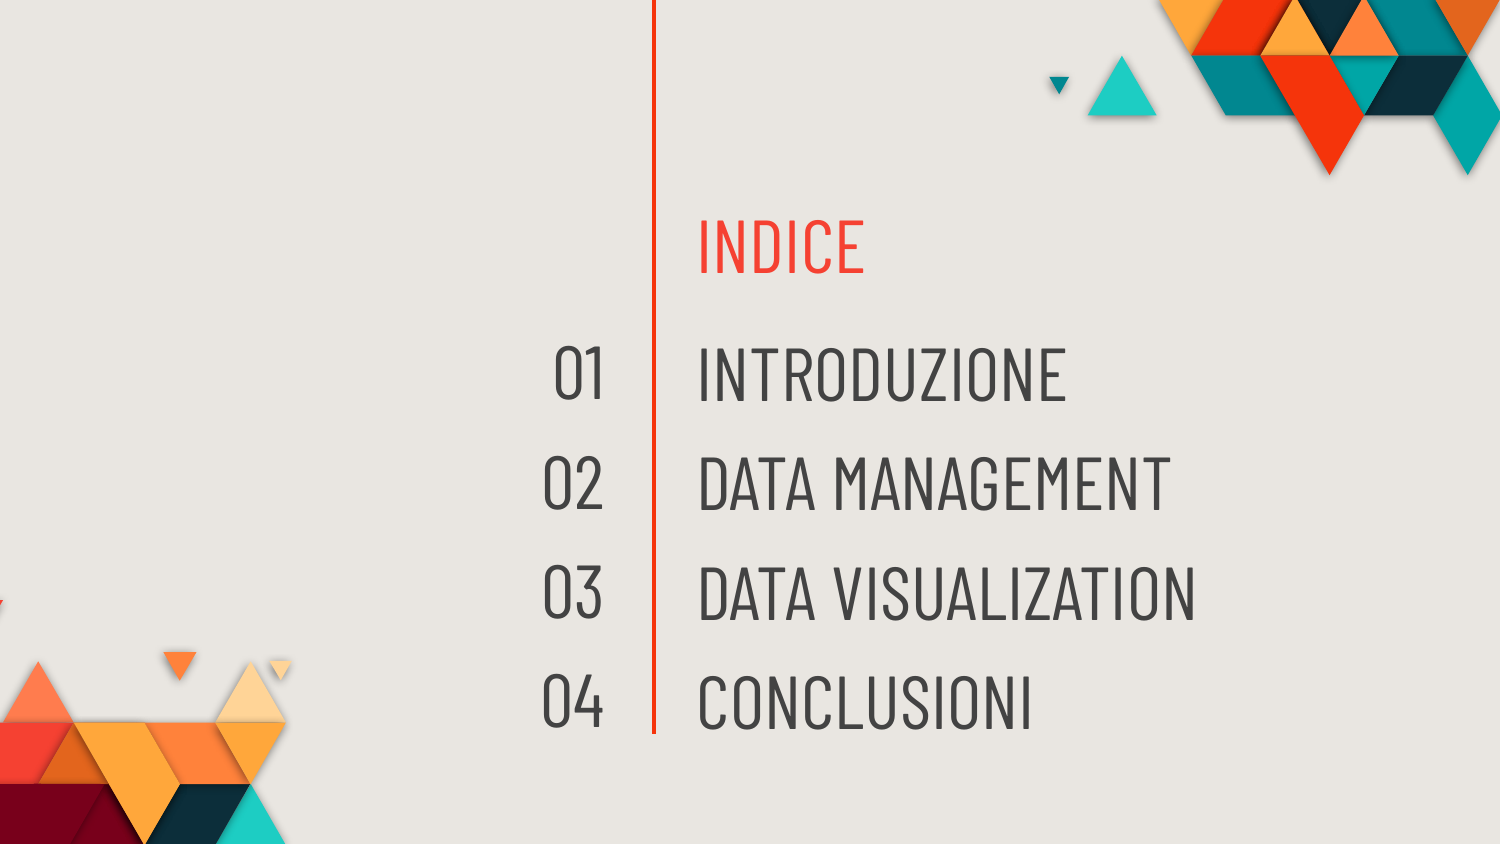

INDICE
01
# INTRODUZIONE
02
DATA MANAGEMENT
03
DATA VISUALIZATION
04
CONCLUSIONI